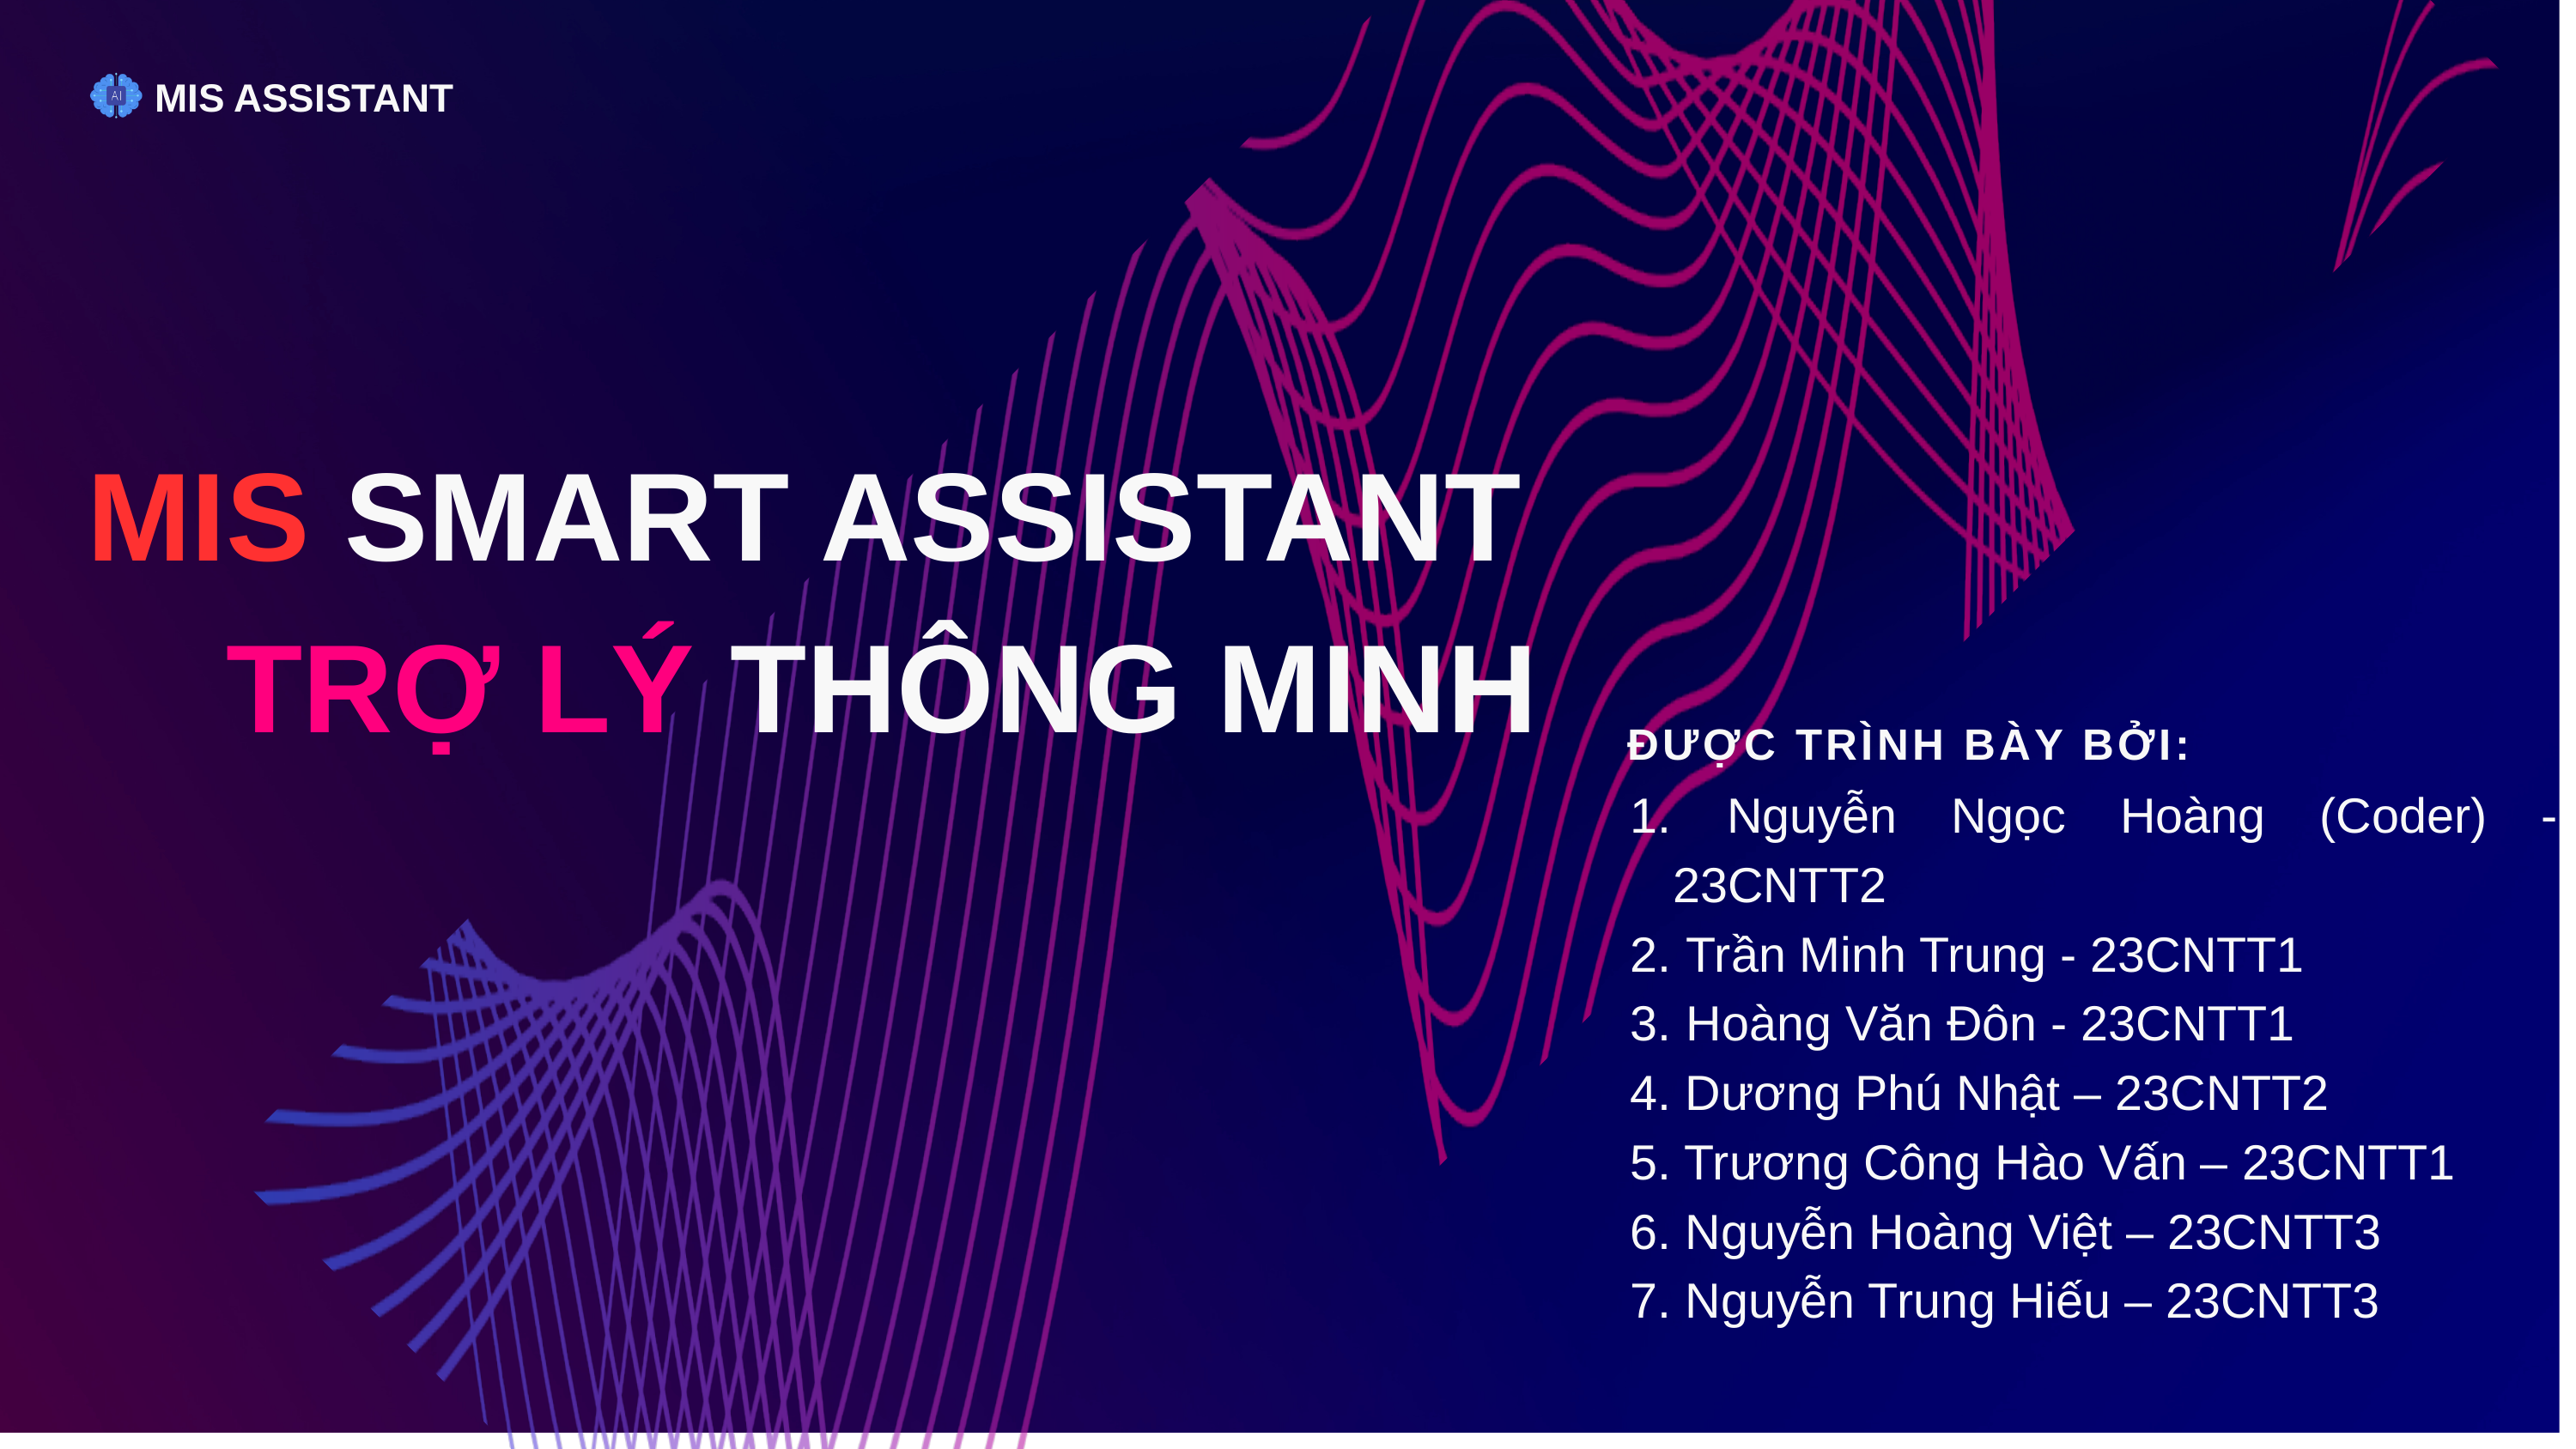

MIS ASSISTANT

MIS SMART ASSISTANT
    TRỢ LÝ THÔNG MINH
ĐƯỢC TRÌNH BÀY BỞI:
 Nguyễn Ngọc Hoàng (Coder) - 23CNTT2
 Trần Minh Trung - 23CNTT1
 Hoàng Văn Đôn - 23CNTT1
4. Dương Phú Nhật – 23CNTT2
5. Trương Công Hào Vấn – 23CNTT1
6. Nguyễn Hoàng Việt – 23CNTT3
7. Nguyễn Trung Hiếu – 23CNTT3